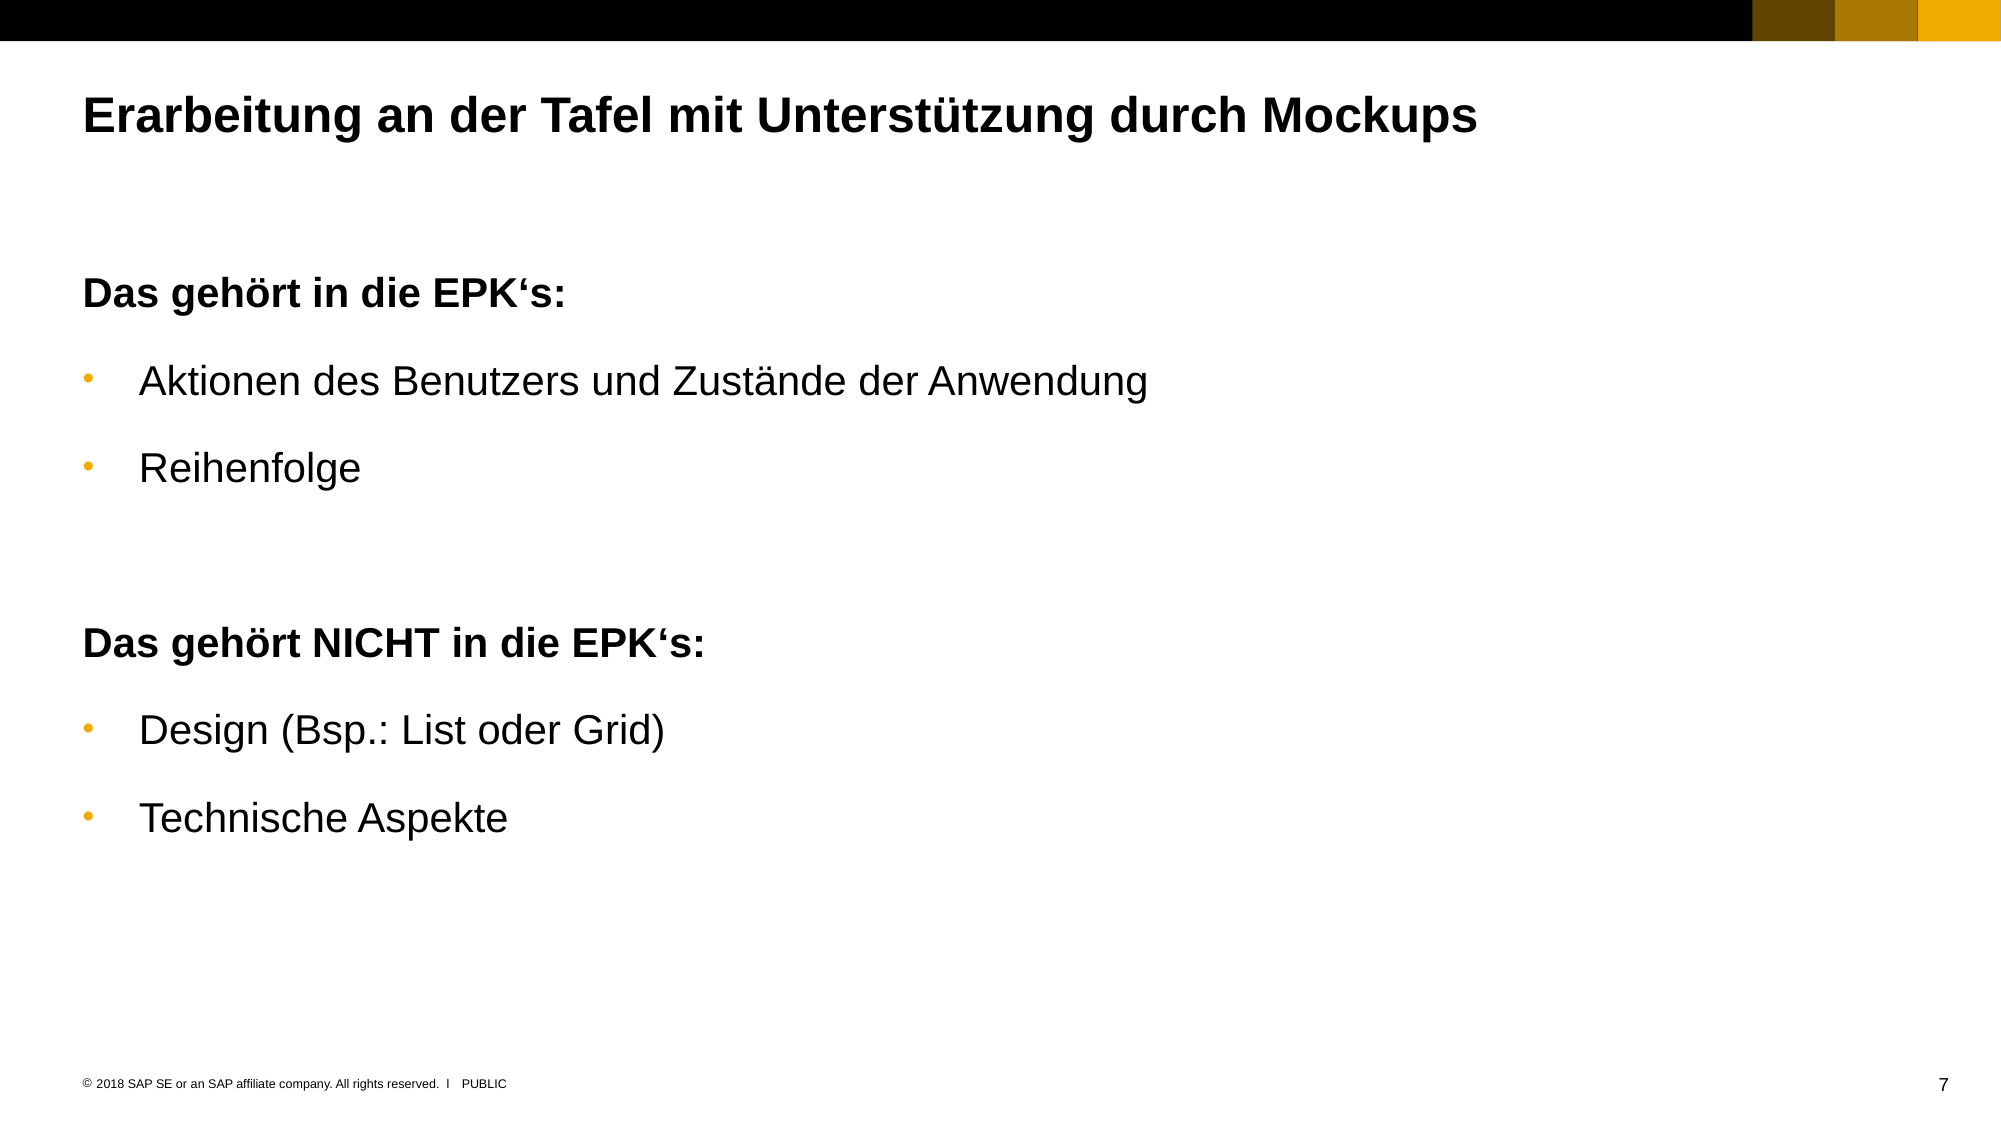

# Erarbeitung an der Tafel mit Unterstützung durch Mockups
Das gehört in die EPK‘s:
Aktionen des Benutzers und Zustände der Anwendung
Reihenfolge

Das gehört NICHT in die EPK‘s:
Design (Bsp.: List oder Grid)
Technische Aspekte